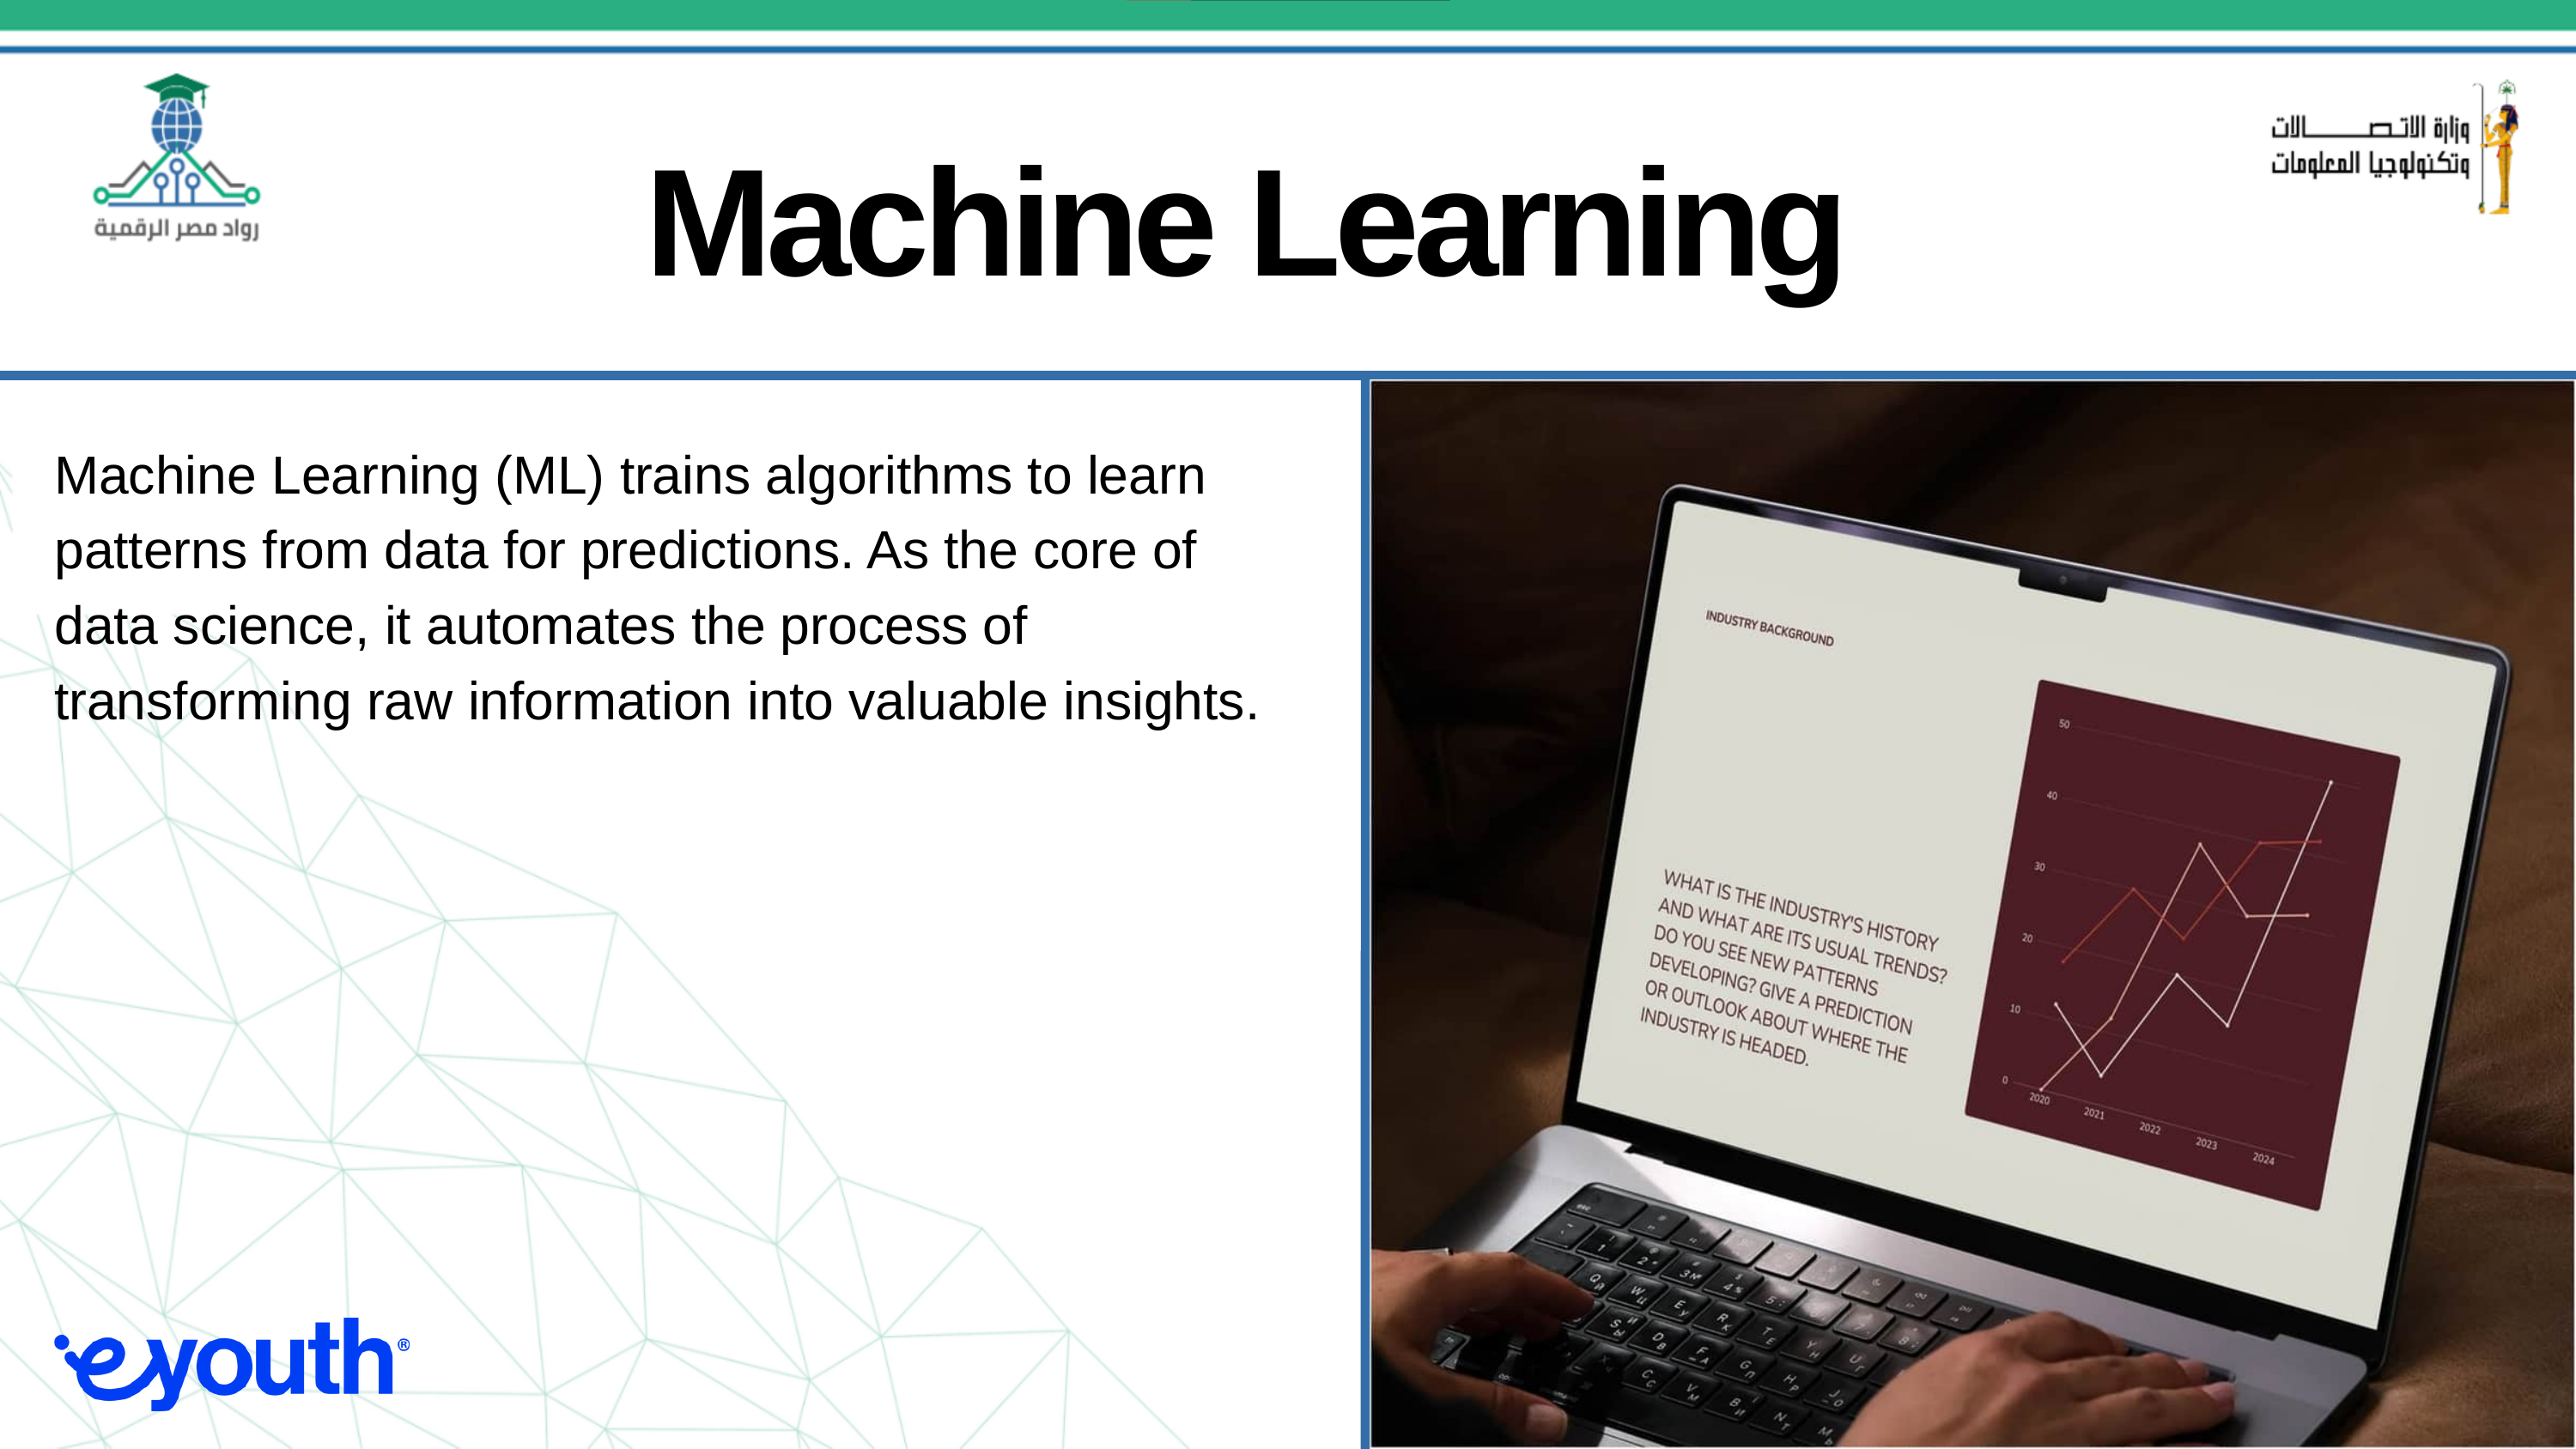

Machine Learning

Machine Learning (ML) trains algorithms to learn patterns from data for predictions. As the core of data science, it automates the process of transforming raw information into valuable insights.